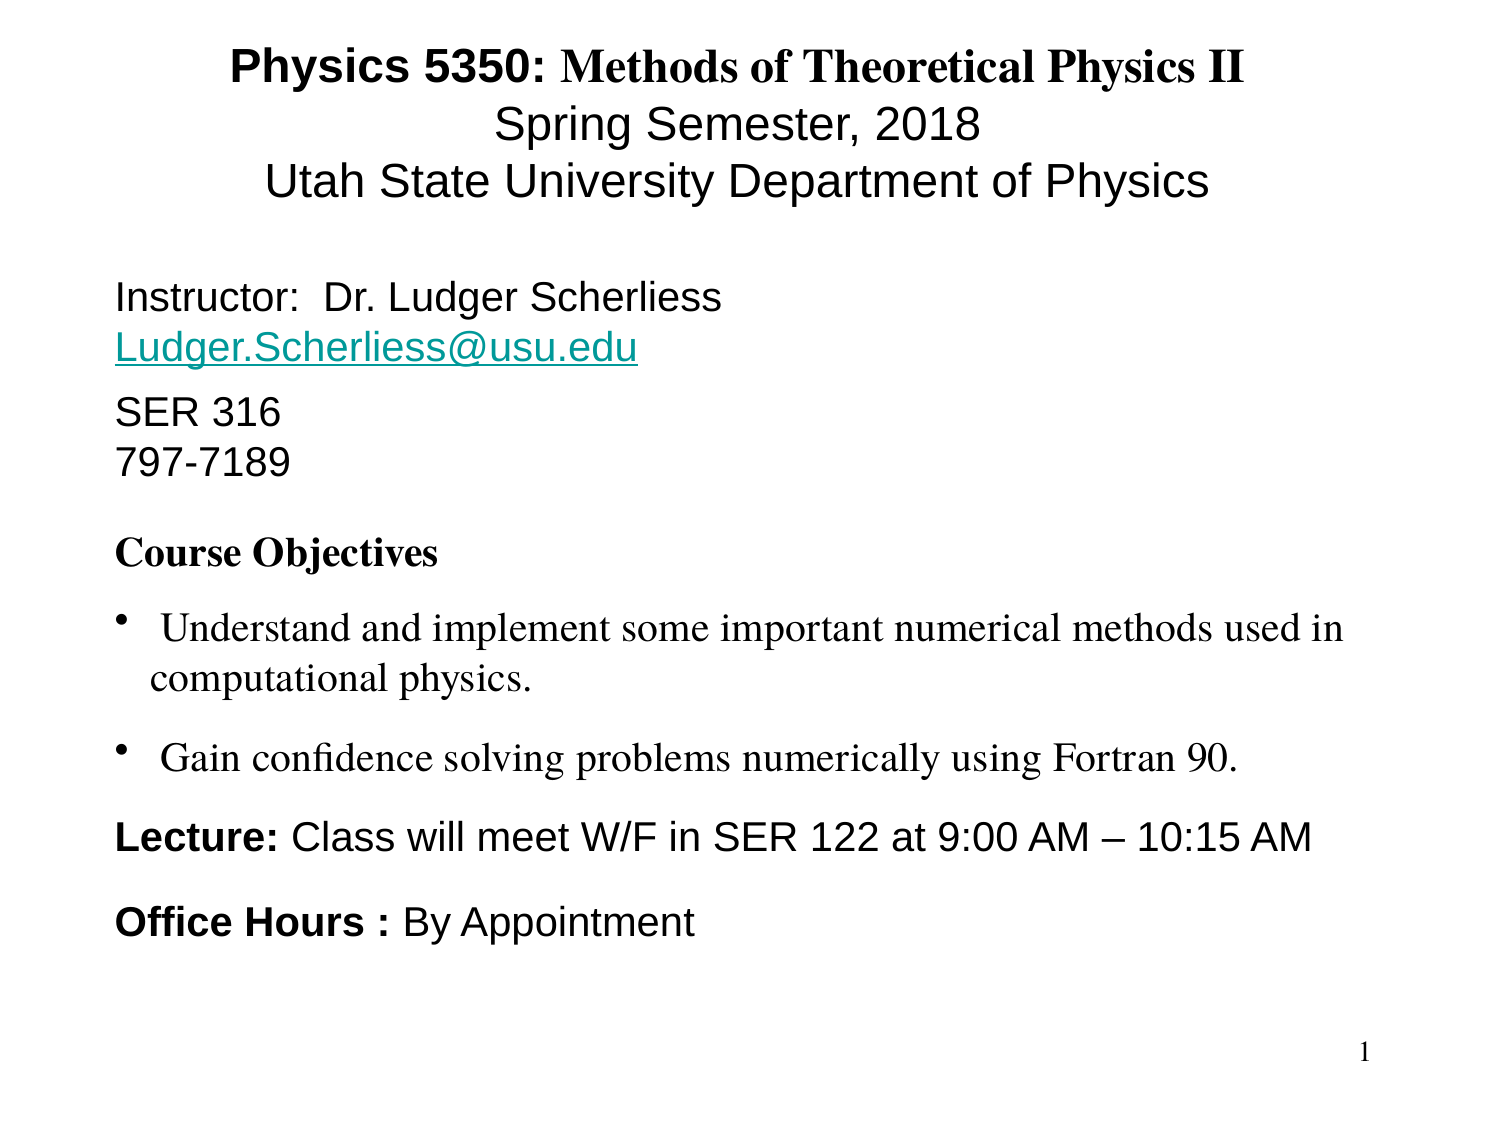

Physics 5350: Methods of Theoretical Physics II
Spring Semester, 2018
Utah State University Department of Physics

Instructor:  Dr. Ludger Scherliess
Ludger.Scherliess@usu.edu

SER 316
797-7189
Course Objectives

 Understand and implement some important numerical methods used in computational physics.

 Gain confidence solving problems numerically using Fortran 90.

Lecture: Class will meet W/F in SER 122 at 9:00 AM – 10:15 AM

Office Hours : By Appointment

1